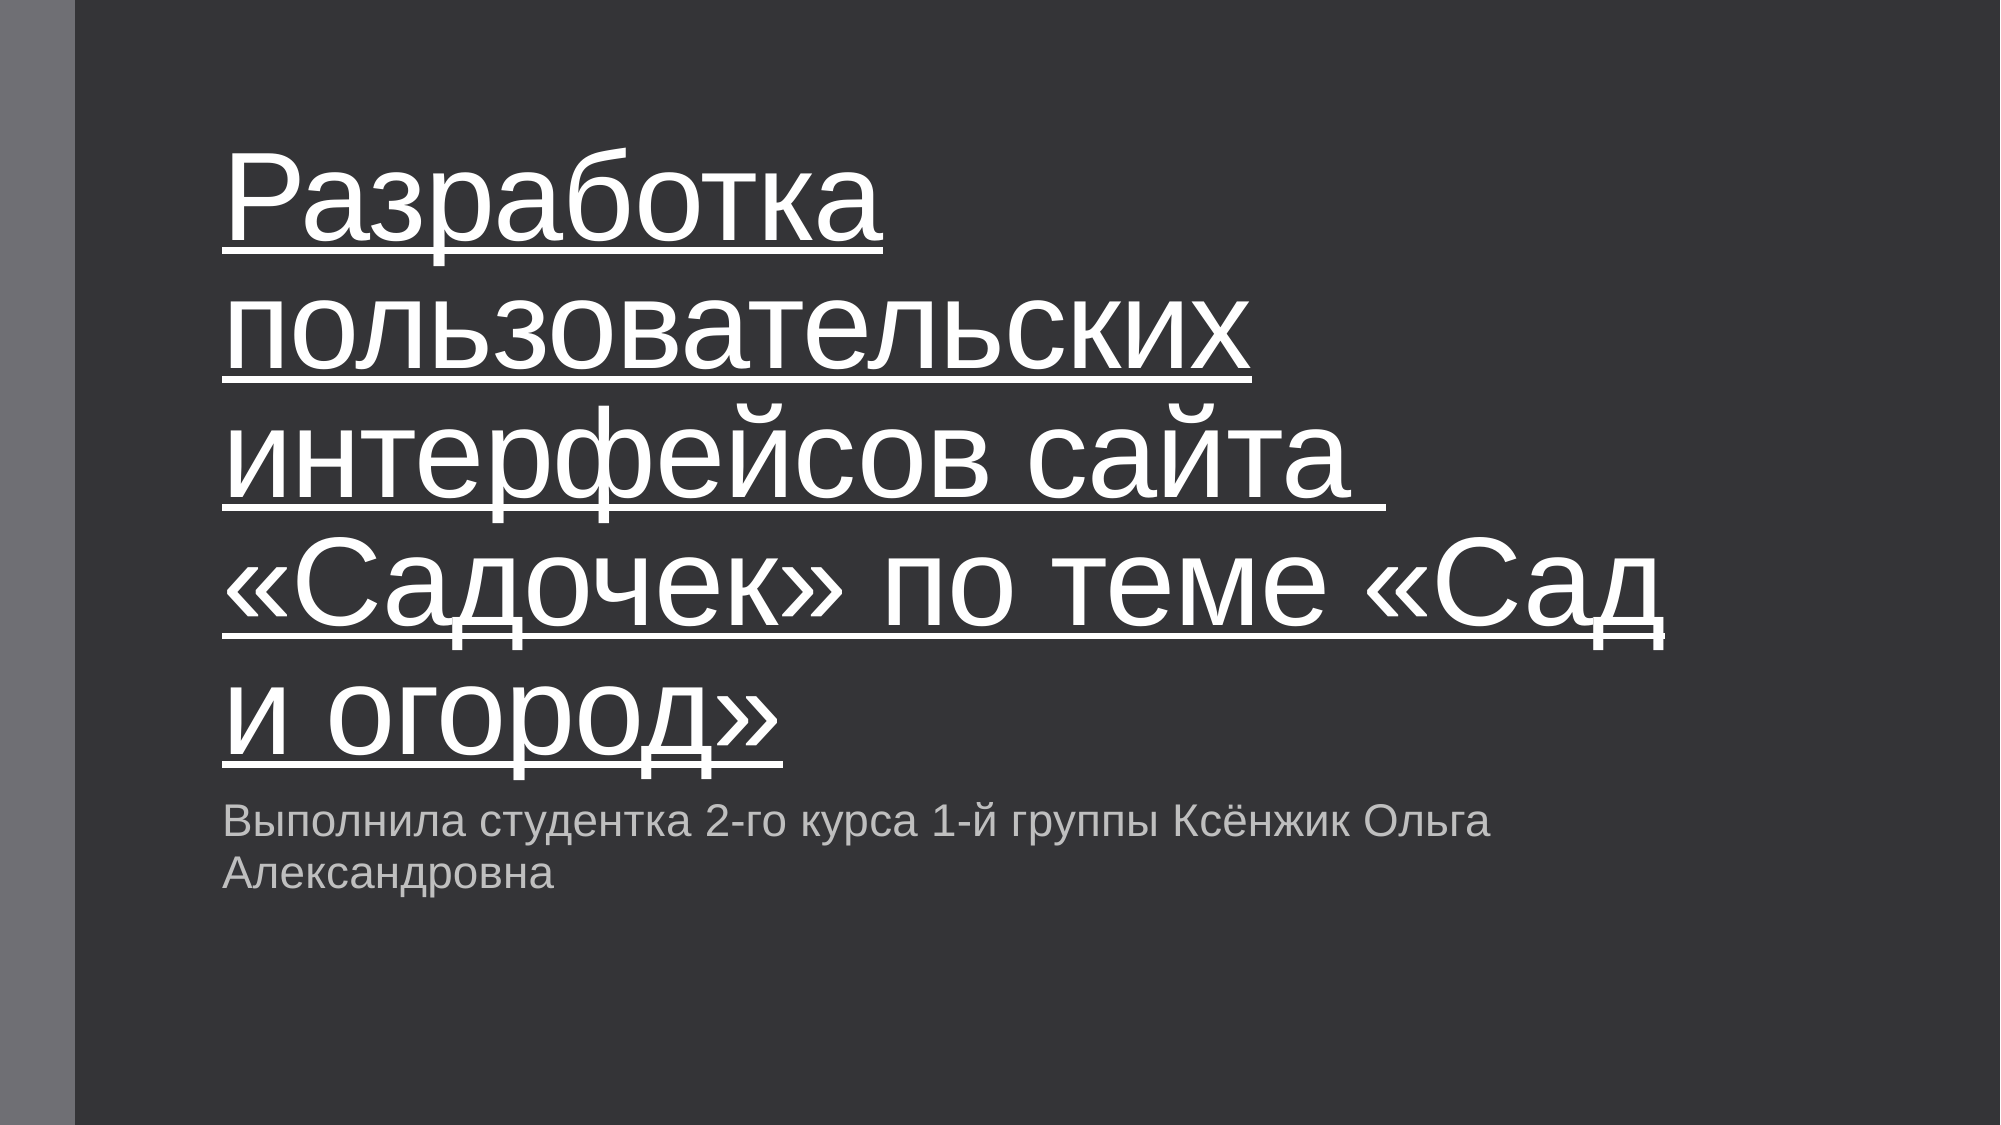

# Разработка пользовательских интерфейсов сайта «Садочек» по теме «Сад и огород»
Выполнила студентка 2-го курса 1-й группы Ксёнжик Ольга Александровна